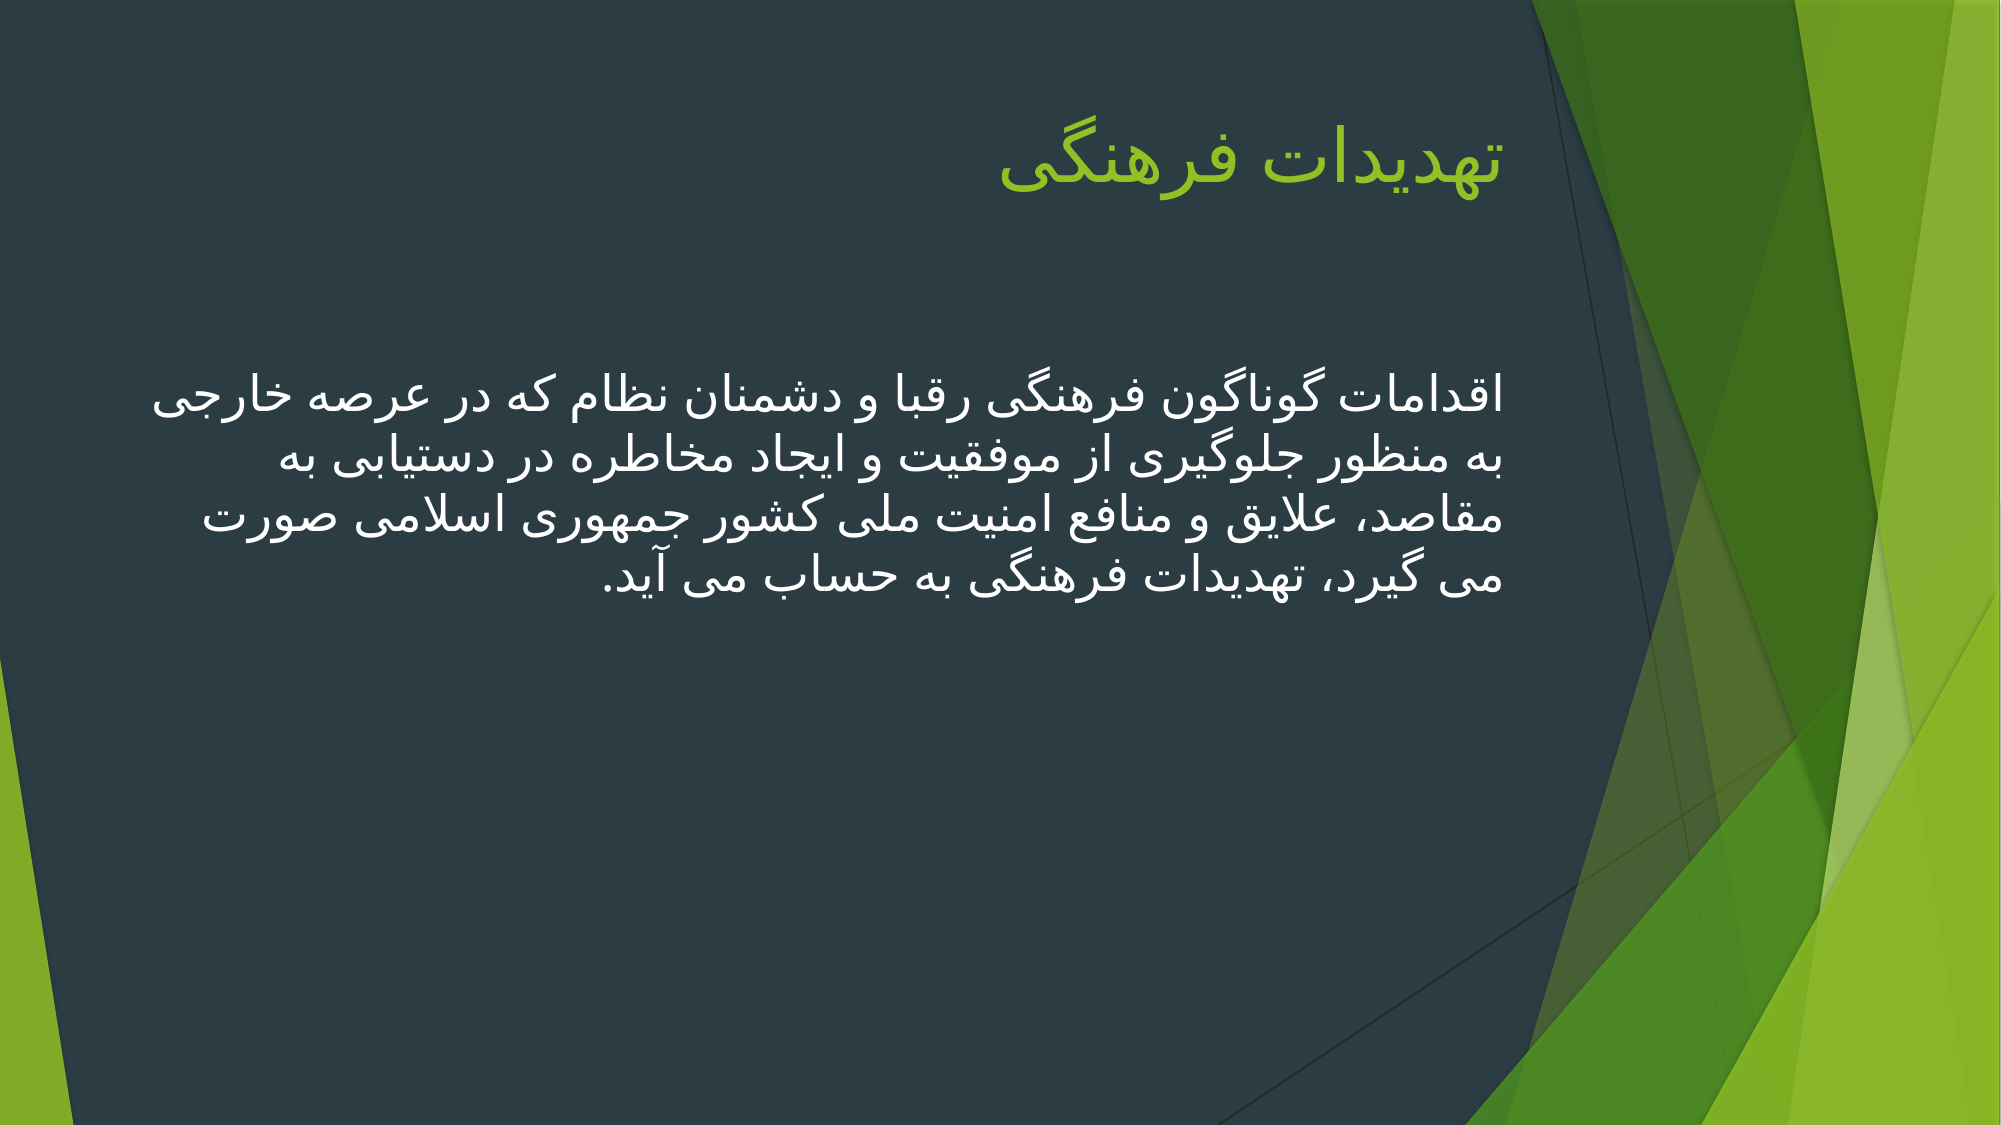

# تهدیدات فرهنگی
اقدامات گوناگون فرهنگی رقبا و دشمنان نظام که در عرصه خارجی به منظور جلوگیری از موفقیت و ایجاد مخاطره در دستیابی به مقاصد، علایق و منافع امنیت ملی کشور جمهوری اسلامی صورت می گیرد، تهدیدات فرهنگی به حساب می آید.